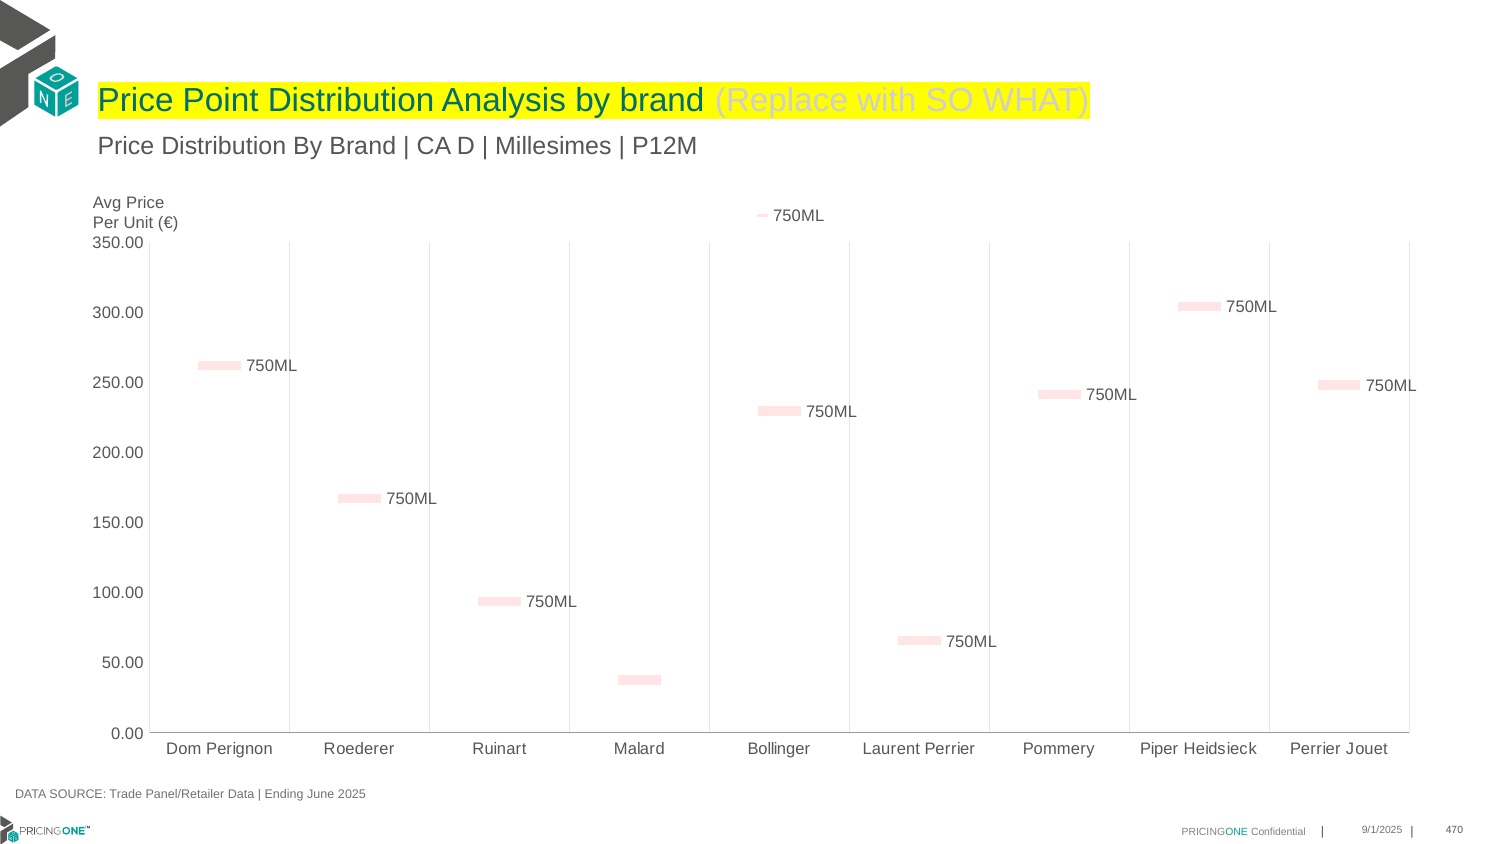

# Price Point Distribution Analysis by brand (Replace with SO WHAT)
Price Distribution By Brand | CA D | Millesimes | P12M

### Chart

| Category | 750ML |
|---|---|
| Dom Perignon | 261.8951 |
| Roederer | 167.0329 |
| Ruinart | 93.7543 |
| Malard | 37.5301 |
| Bollinger | 229.5474 |
| Laurent Perrier | 65.6197 |
| Pommery | 241.2609 |
| Piper Heidsieck | 304.0 |
| Perrier Jouet | 247.9474 |
Avg Price
Per Unit (€)
DATA SOURCE: Trade Panel/Retailer Data | Ending June 2025
9/1/2025
470